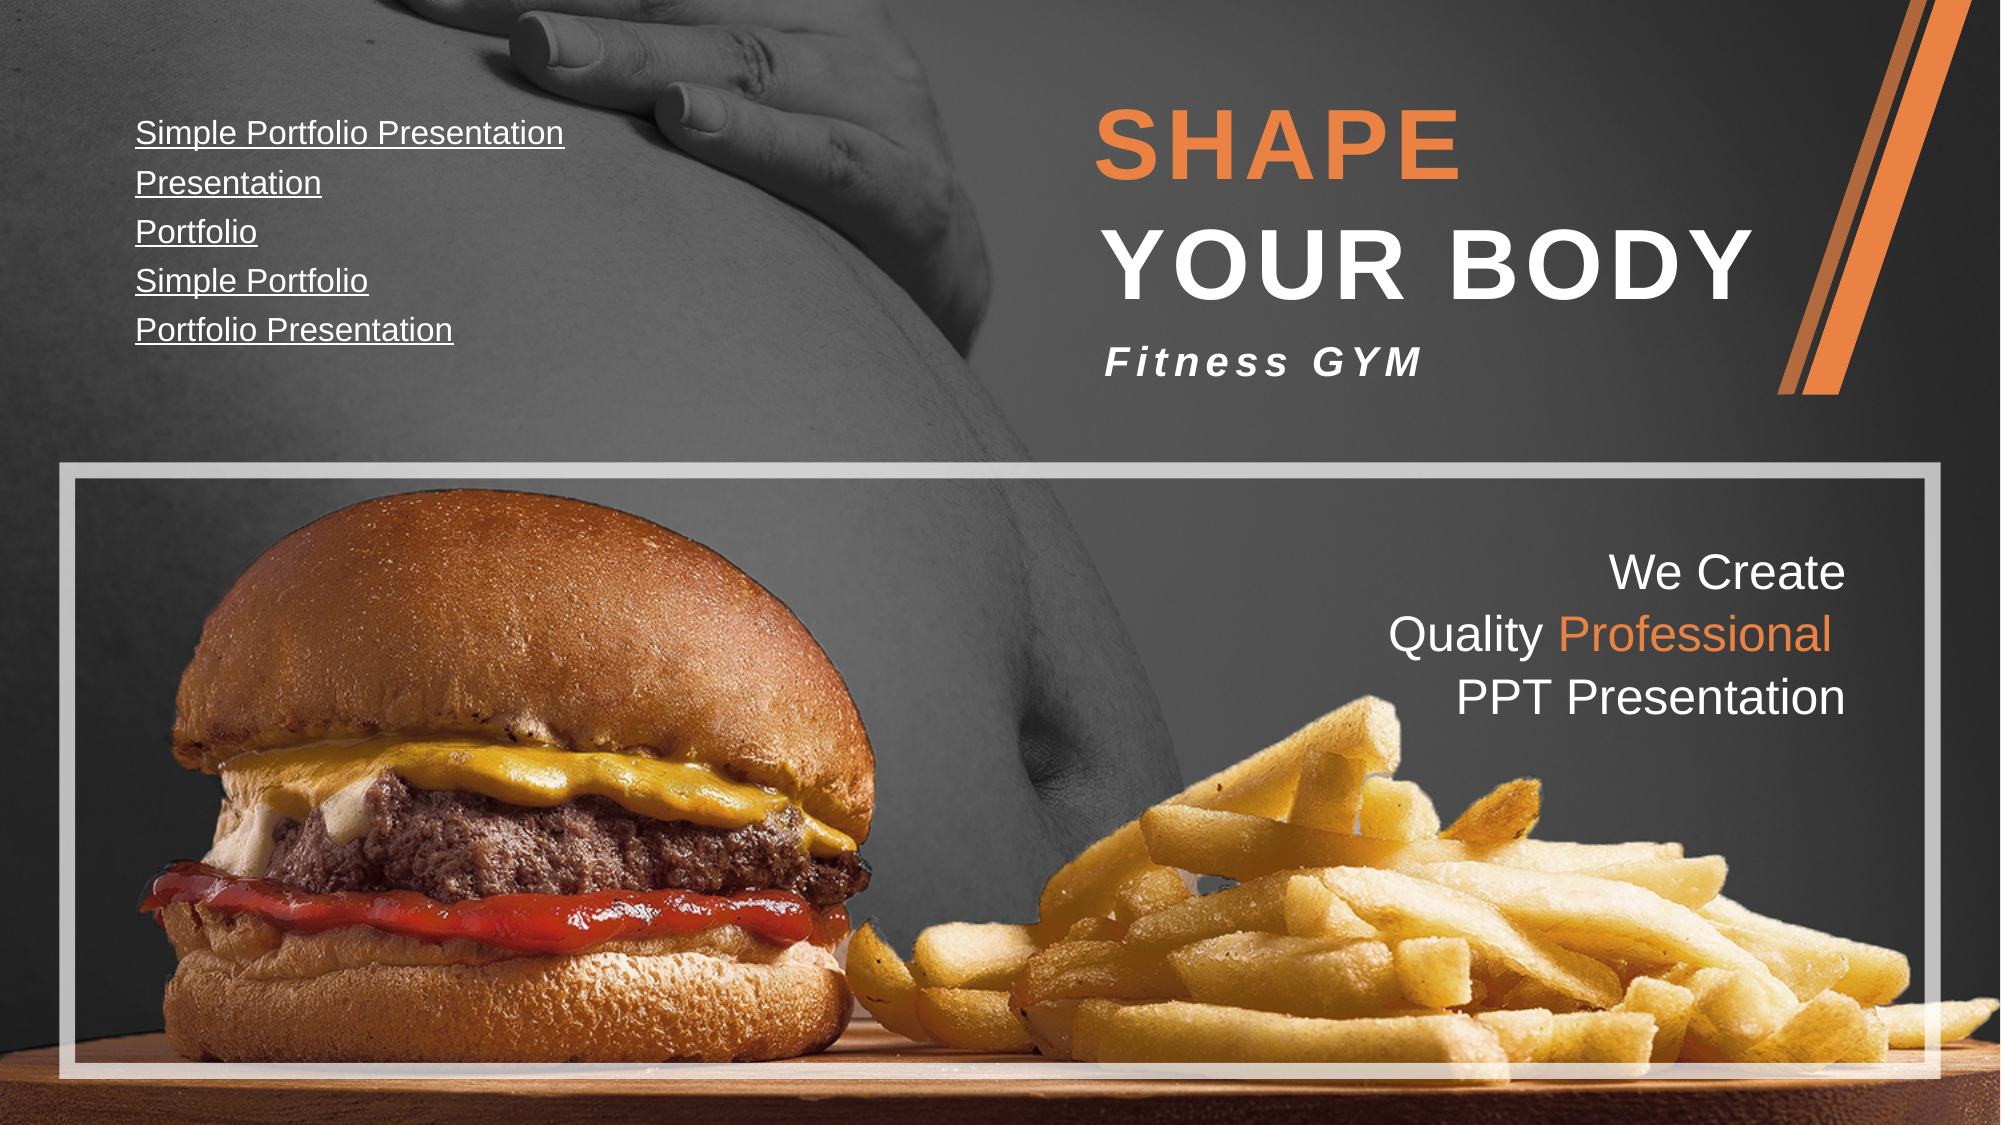

SHAPE
Simple Portfolio Presentation
Presentation

YOUR BODY
Portfolio
Simple Portfolio
Portfolio Presentation
Fitness GYM

We Create
Quality Professional
PPT Presentation